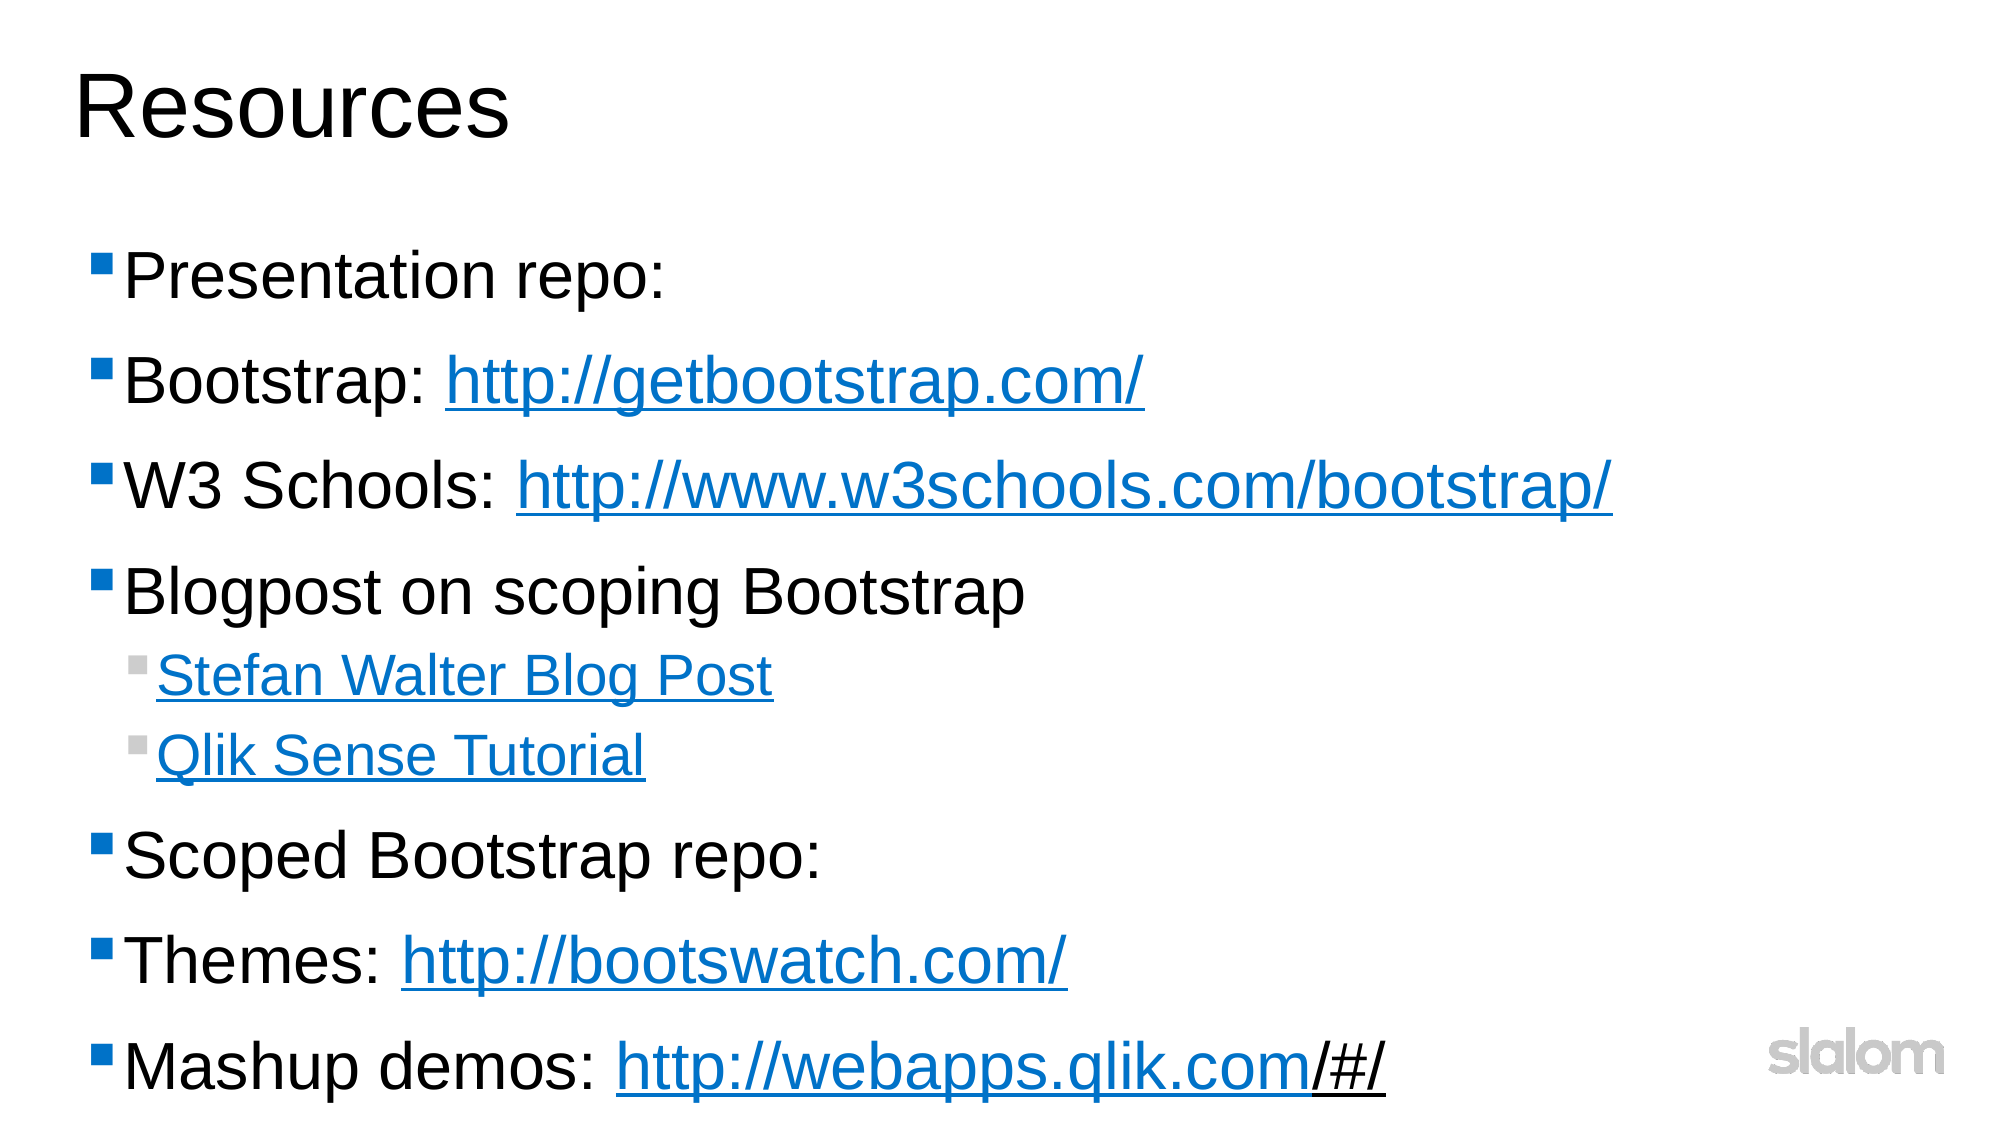

# Resources
Presentation repo:
Bootstrap: http://getbootstrap.com/
W3 Schools: http://www.w3schools.com/bootstrap/
Blogpost on scoping Bootstrap
Stefan Walter Blog Post
Qlik Sense Tutorial
Scoped Bootstrap repo:
Themes: http://bootswatch.com/
Mashup demos: http://webapps.qlik.com/#/